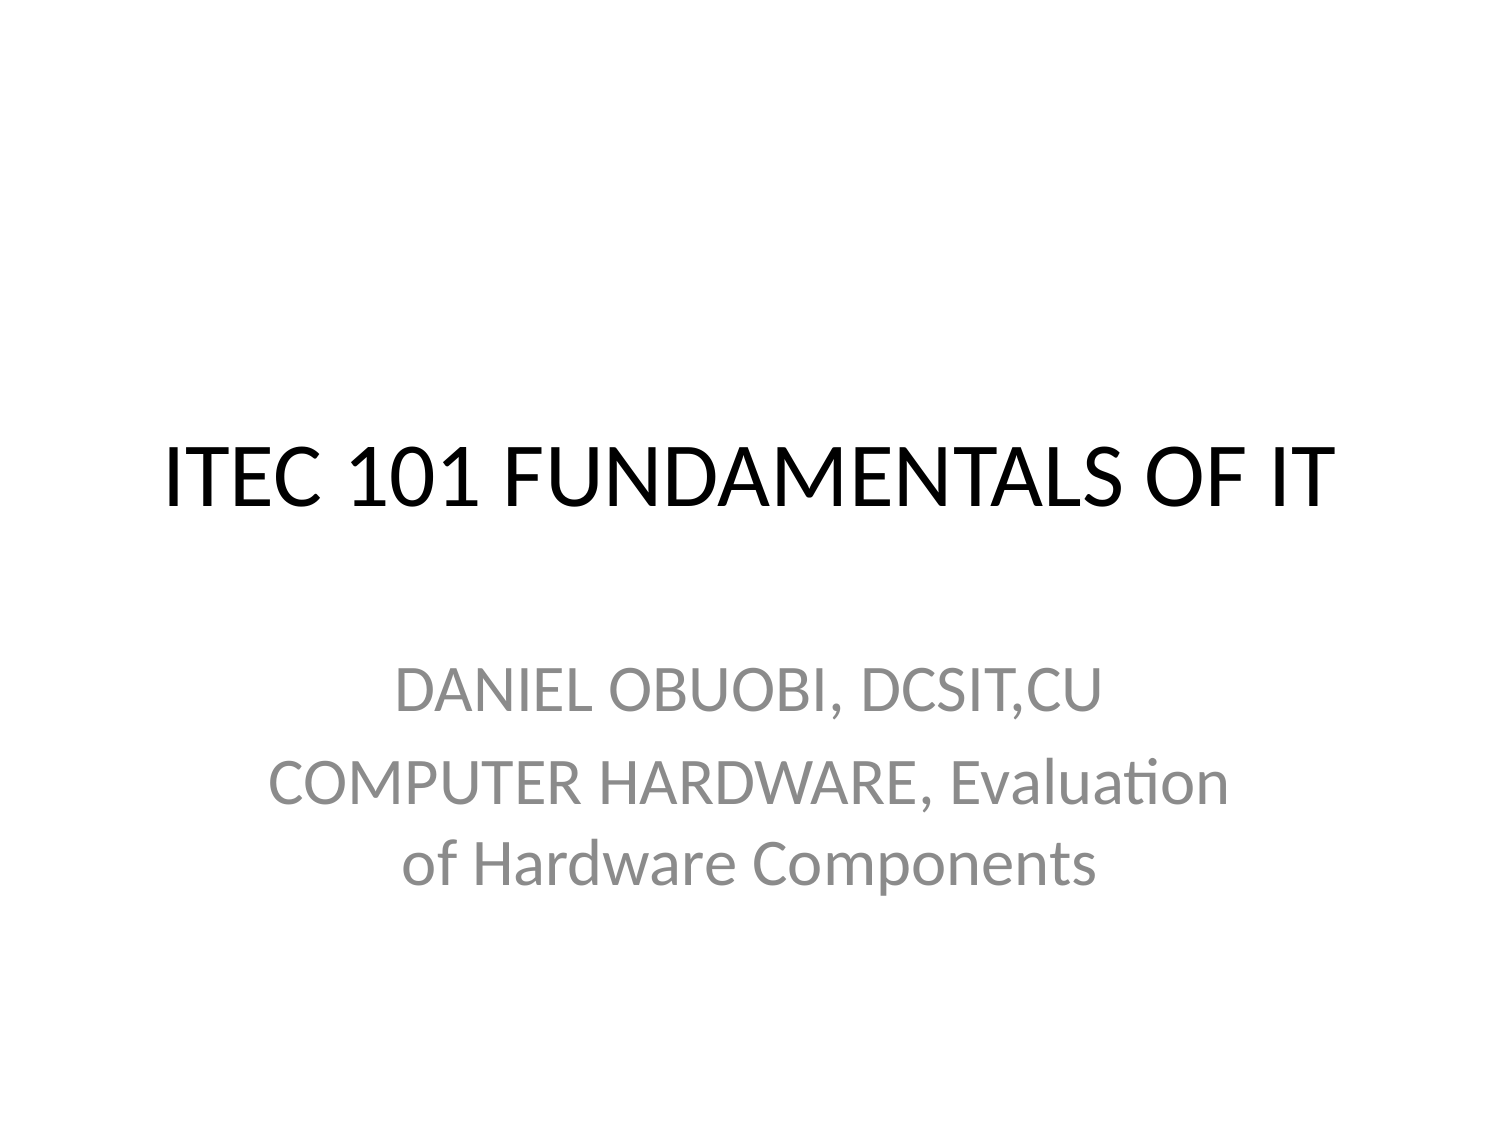

# ITEC 101 FUNDAMENTALS OF IT
DANIEL OBUOBI, DCSIT,CU
COMPUTER HARDWARE, Evaluation of Hardware Components